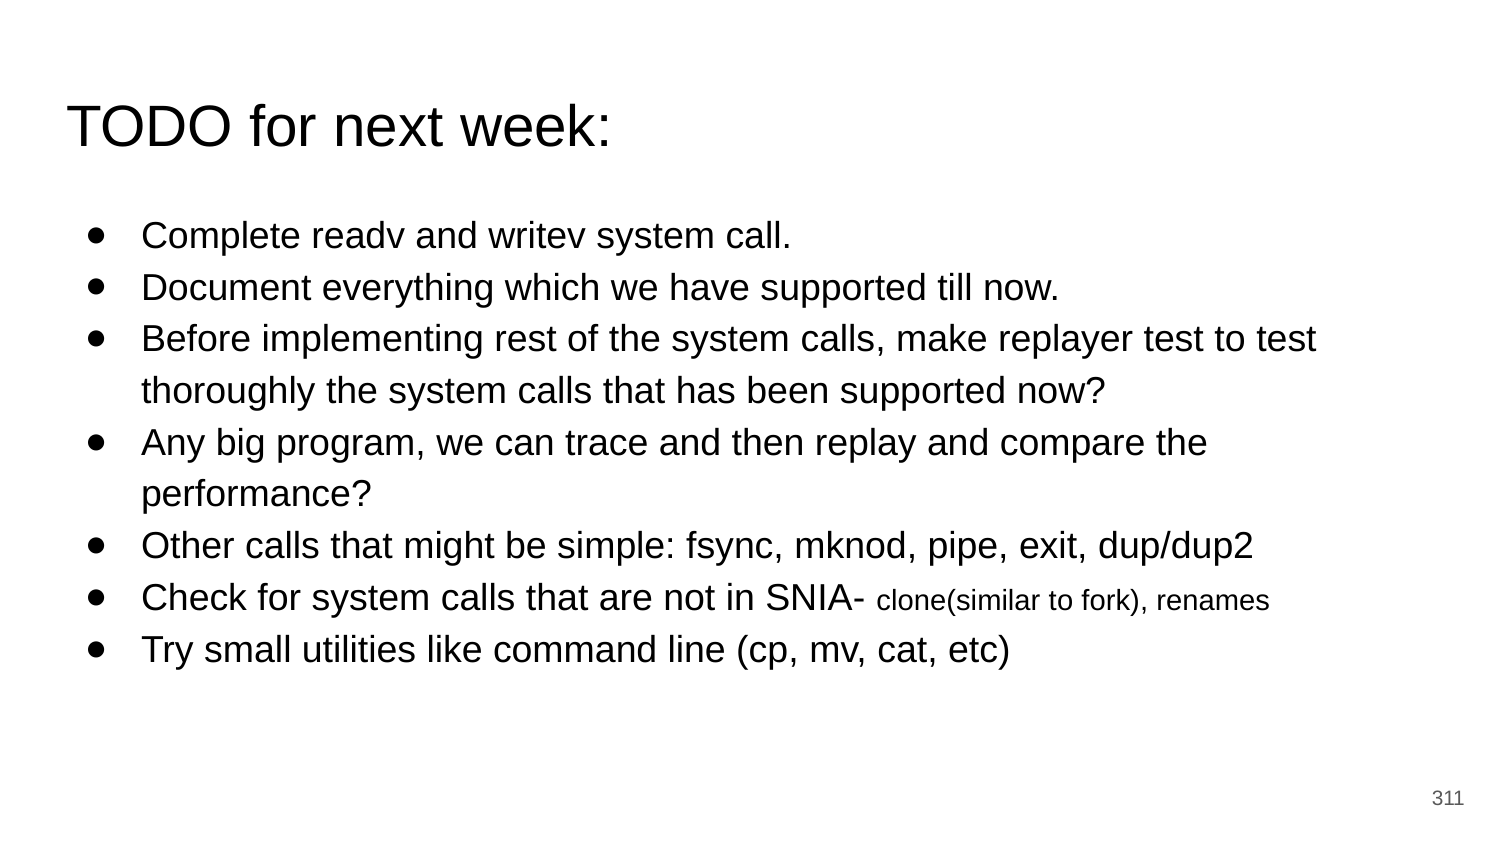

# TODO for next week:
Complete readv and writev system call.
Document everything which we have supported till now.
Before implementing rest of the system calls, make replayer test to test thoroughly the system calls that has been supported now?
Any big program, we can trace and then replay and compare the performance?
Other calls that might be simple: fsync, mknod, pipe, exit, dup/dup2
Check for system calls that are not in SNIA- clone(similar to fork), renames
Try small utilities like command line (cp, mv, cat, etc)
311